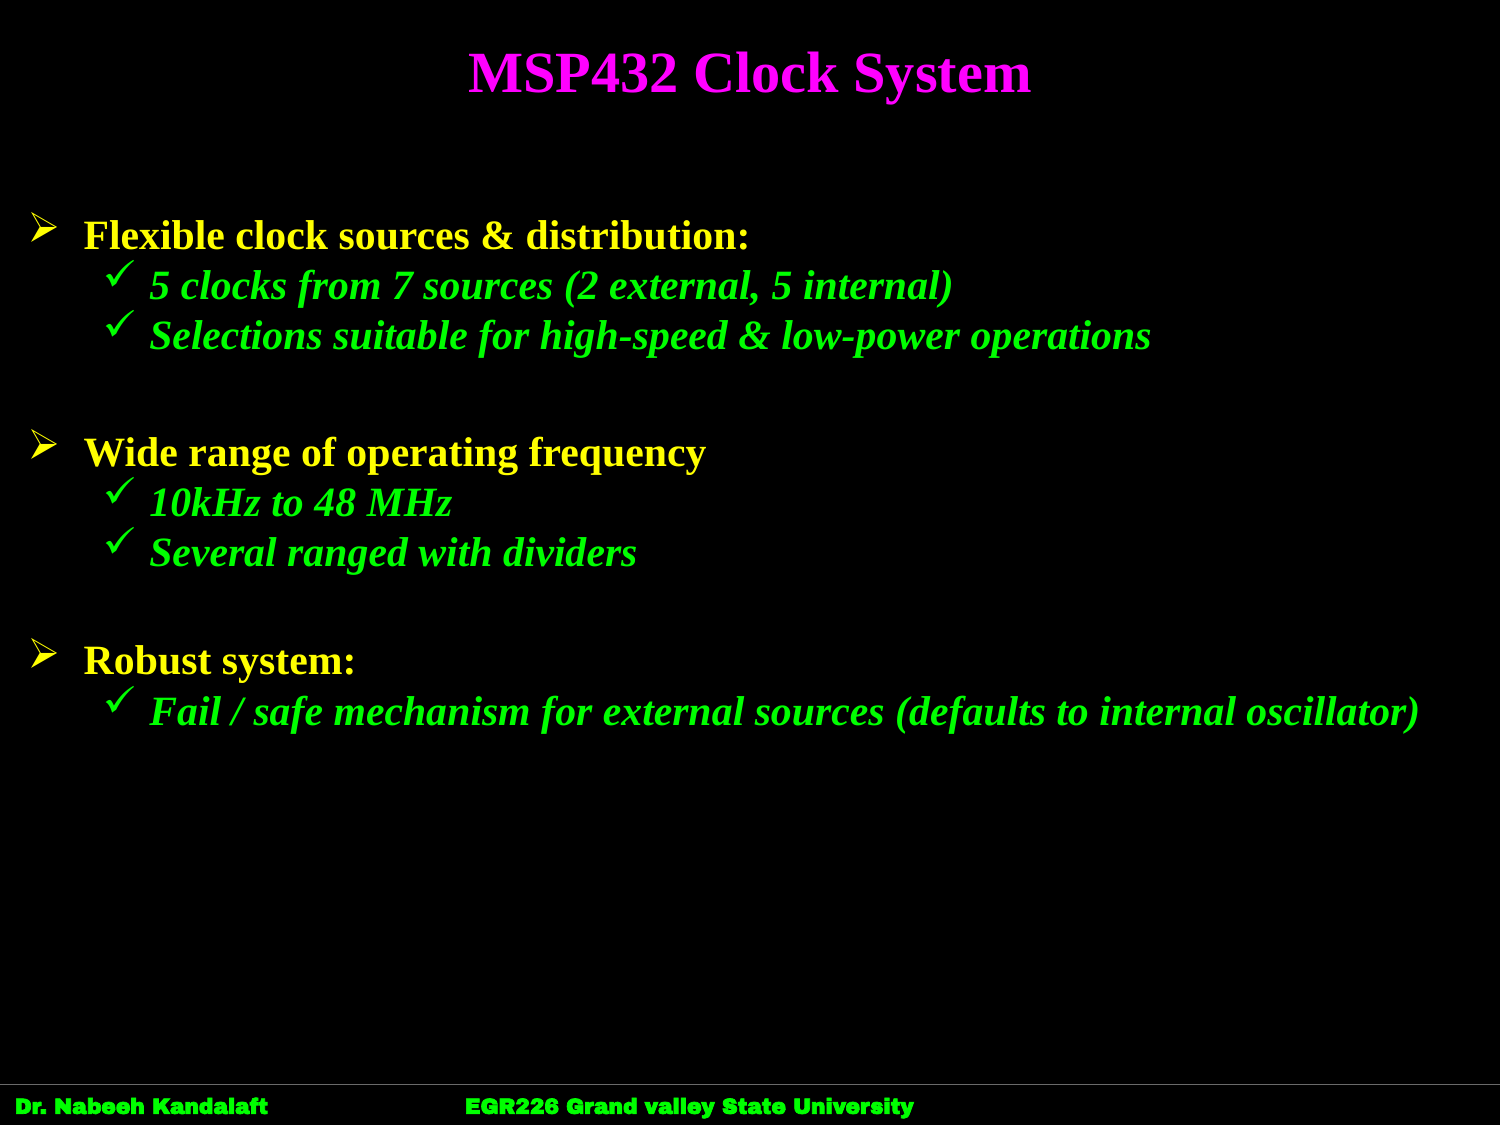

# MSP432 Clock System
Flexible clock sources & distribution:
5 clocks from 7 sources (2 external, 5 internal)
Selections suitable for high-speed & low-power operations

Wide range of operating frequency
10kHz to 48 MHz
Several ranged with dividers

Robust system:
Fail / safe mechanism for external sources (defaults to internal oscillator)
Dr. Nabeeh Kandalaft		EGR226 Grand valley State University